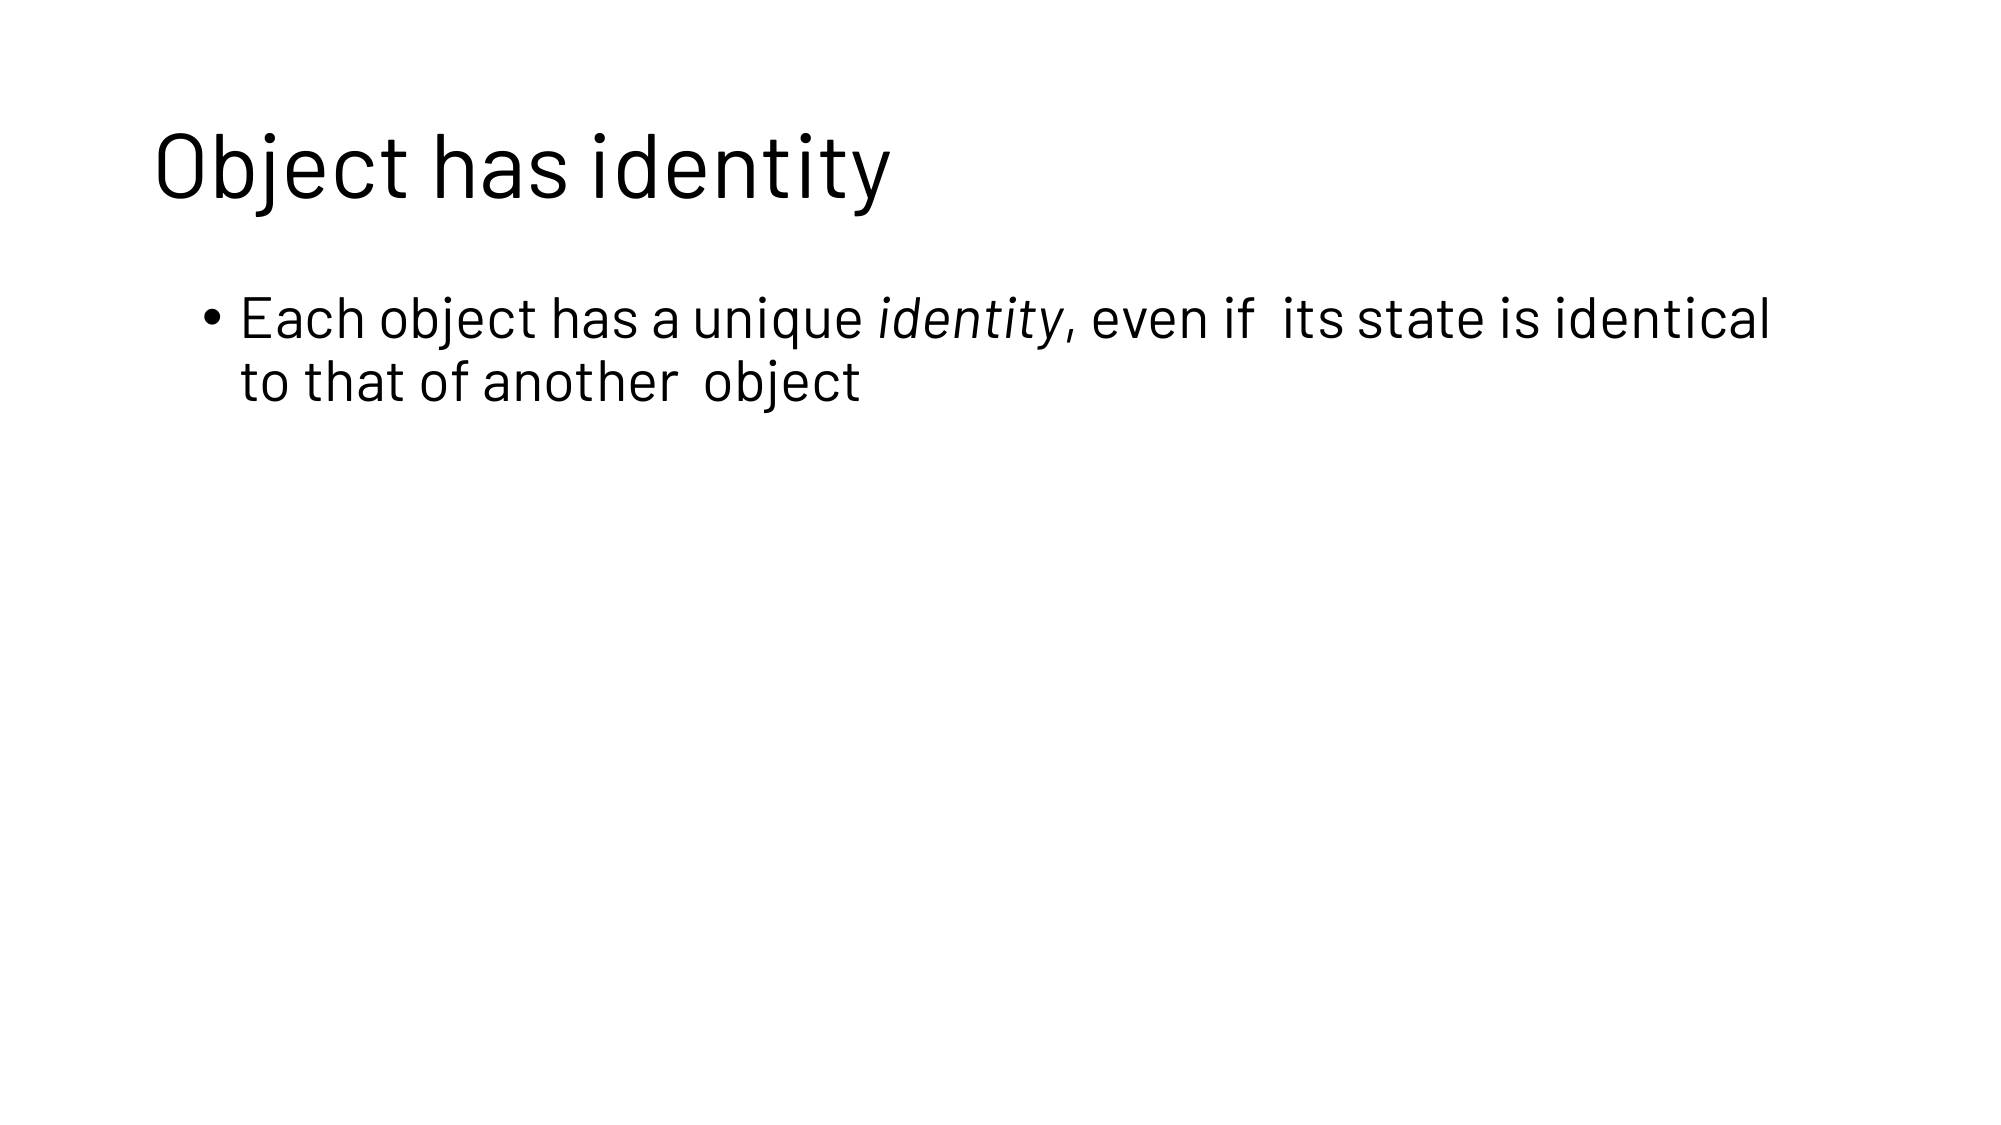

# Object has identity
Each object has a unique identity, even if  its state is identical to that of another  object